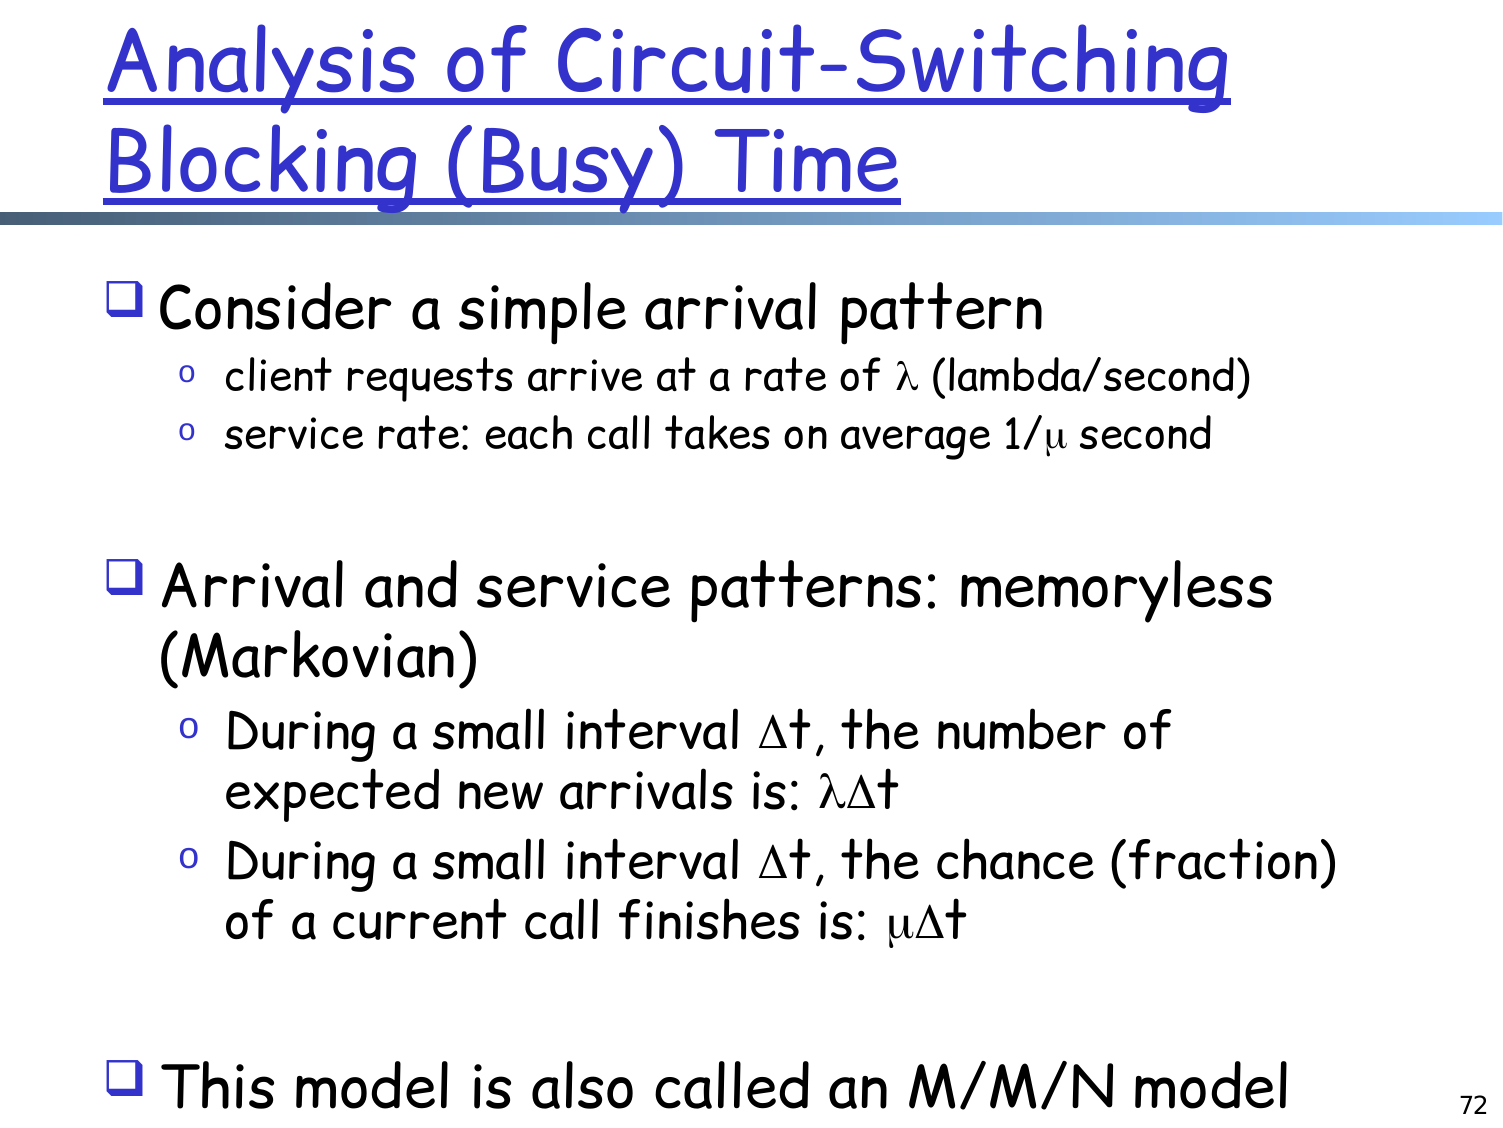

# Analysis of Circuit-Switching Blocking (Busy) Time
Consider a simple arrival pattern
client requests arrive at a rate of λ (lambda/second)
service rate: each call takes on average 1/μ second

Arrival and service patterns: memoryless (Markovian)
During a small interval Δt, the number of expected new arrivals is: λΔt
During a small interval Δt, the chance (fraction) of a current call finishes is: μΔt

This model is also called an M/M/N model
72